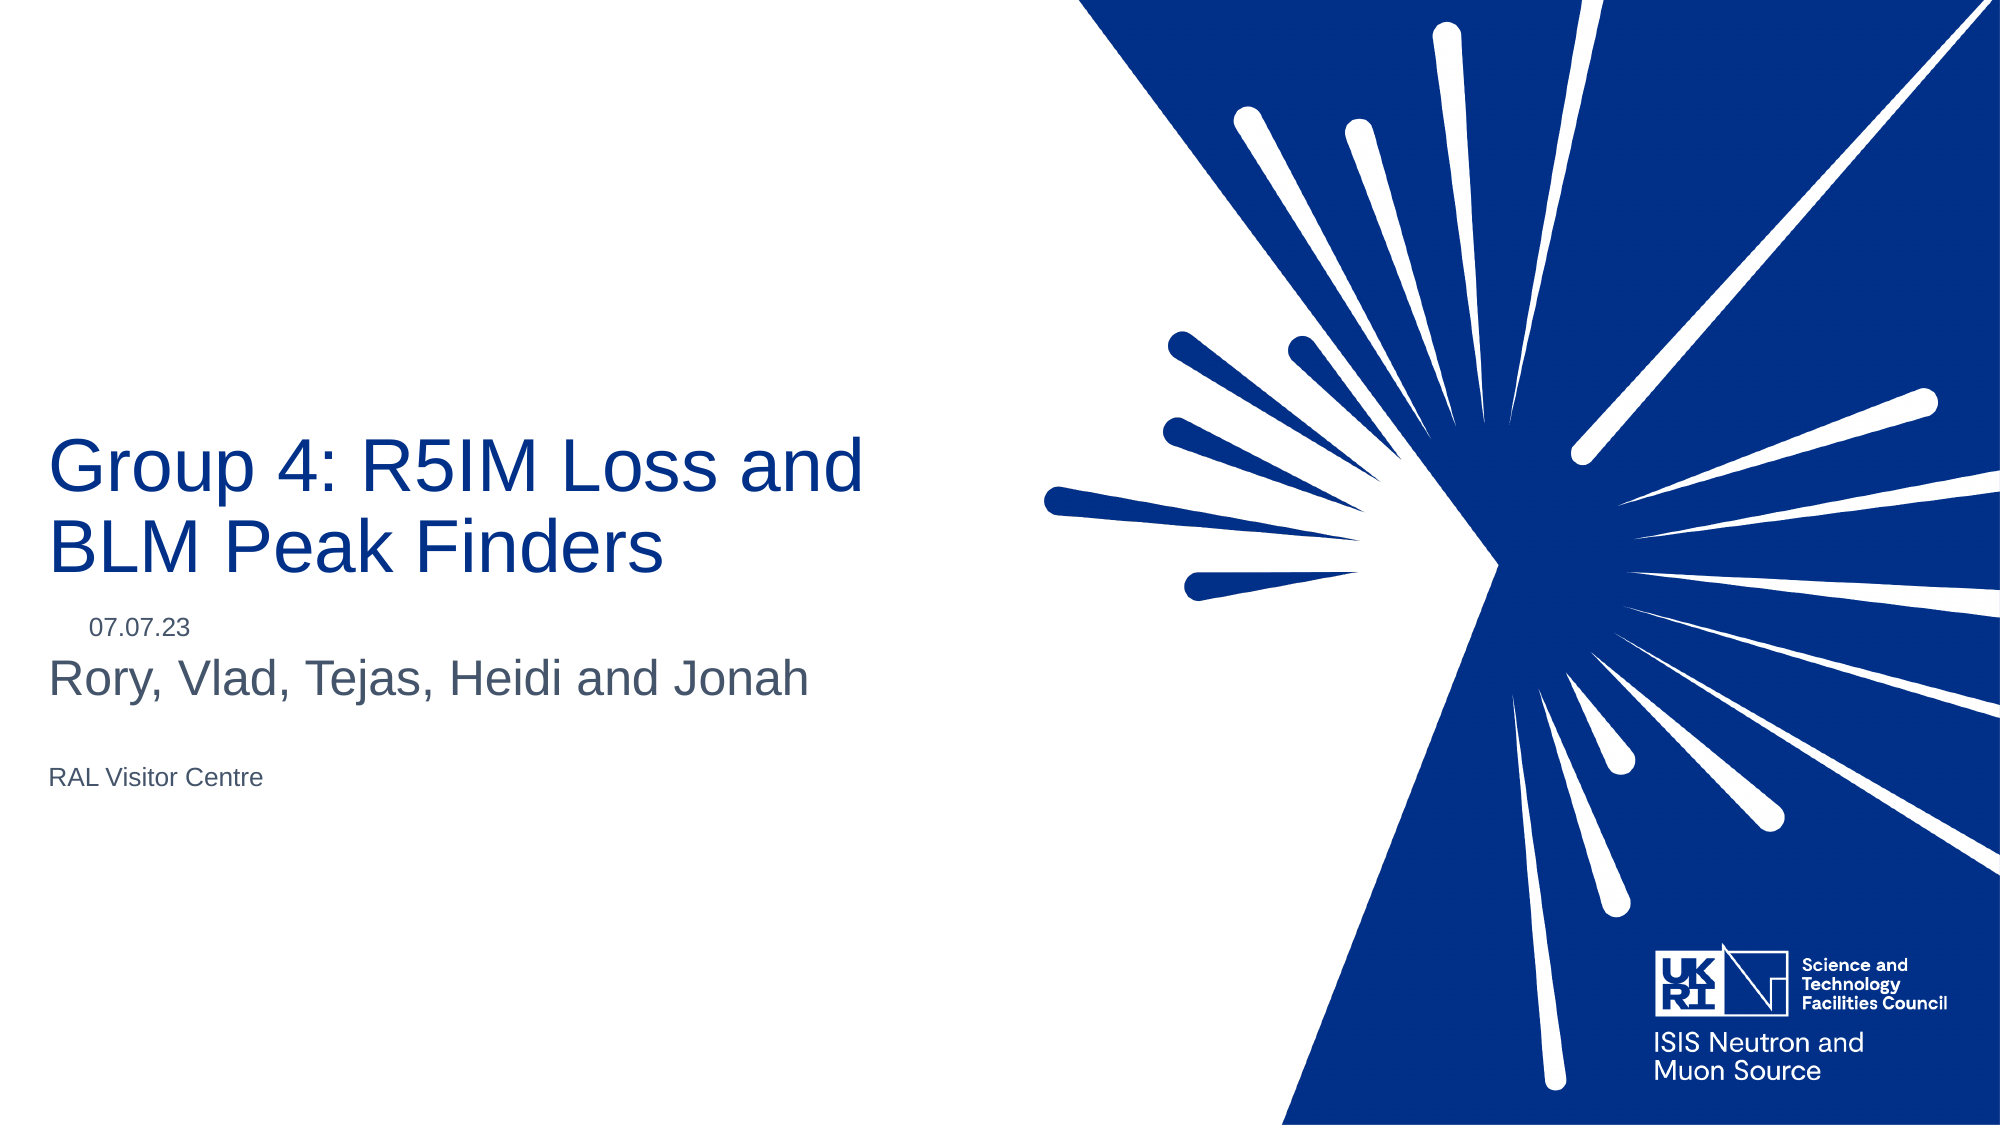

# Group 4: R5IM Loss and BLM Peak Finders
07.07.23
Rory, Vlad, Tejas, Heidi and Jonah
RAL Visitor Centre